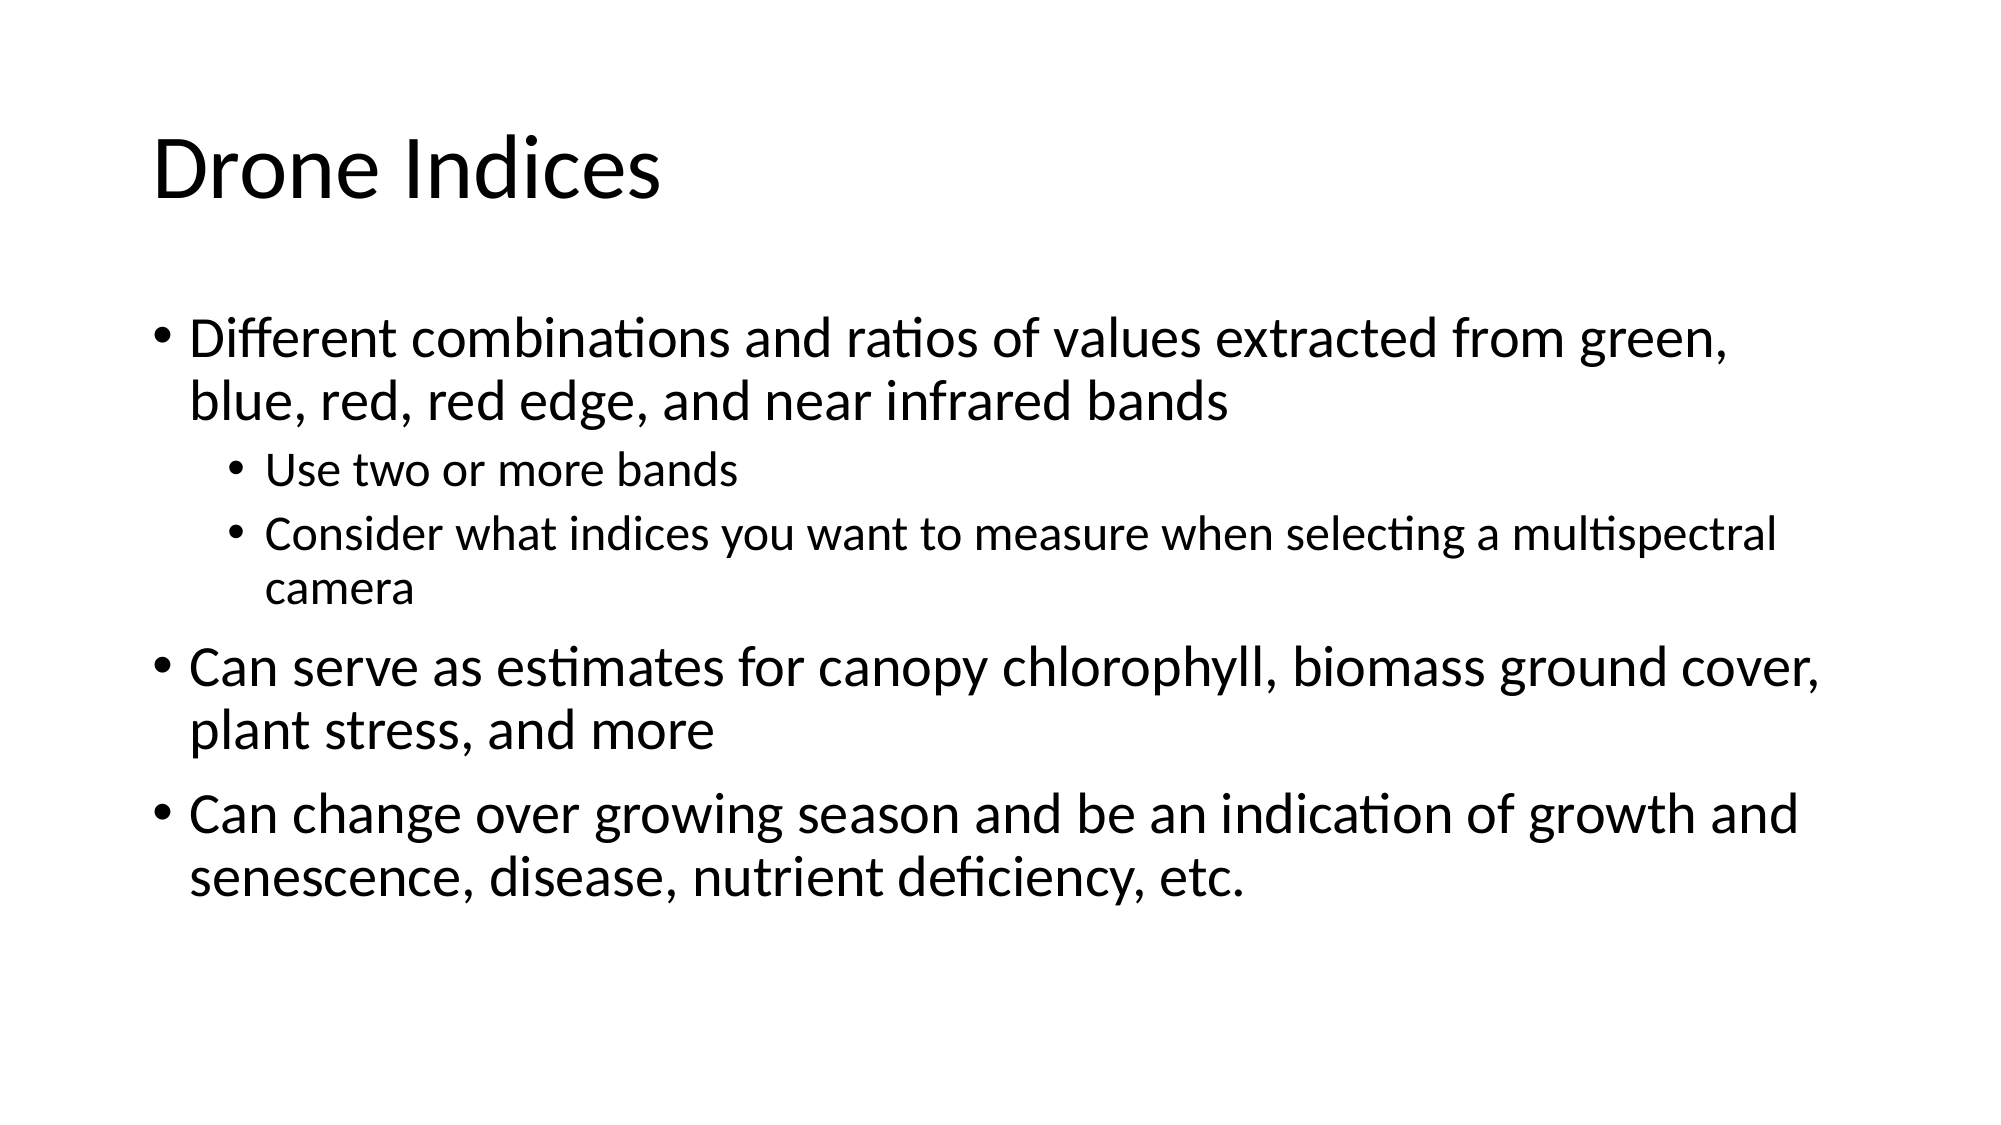

# Drone Indices
Different combinations and ratios of values extracted from green, blue, red, red edge, and near infrared bands
Use two or more bands
Consider what indices you want to measure when selecting a multispectral camera
Can serve as estimates for canopy chlorophyll, biomass ground cover, plant stress, and more
Can change over growing season and be an indication of growth and senescence, disease, nutrient deficiency, etc.